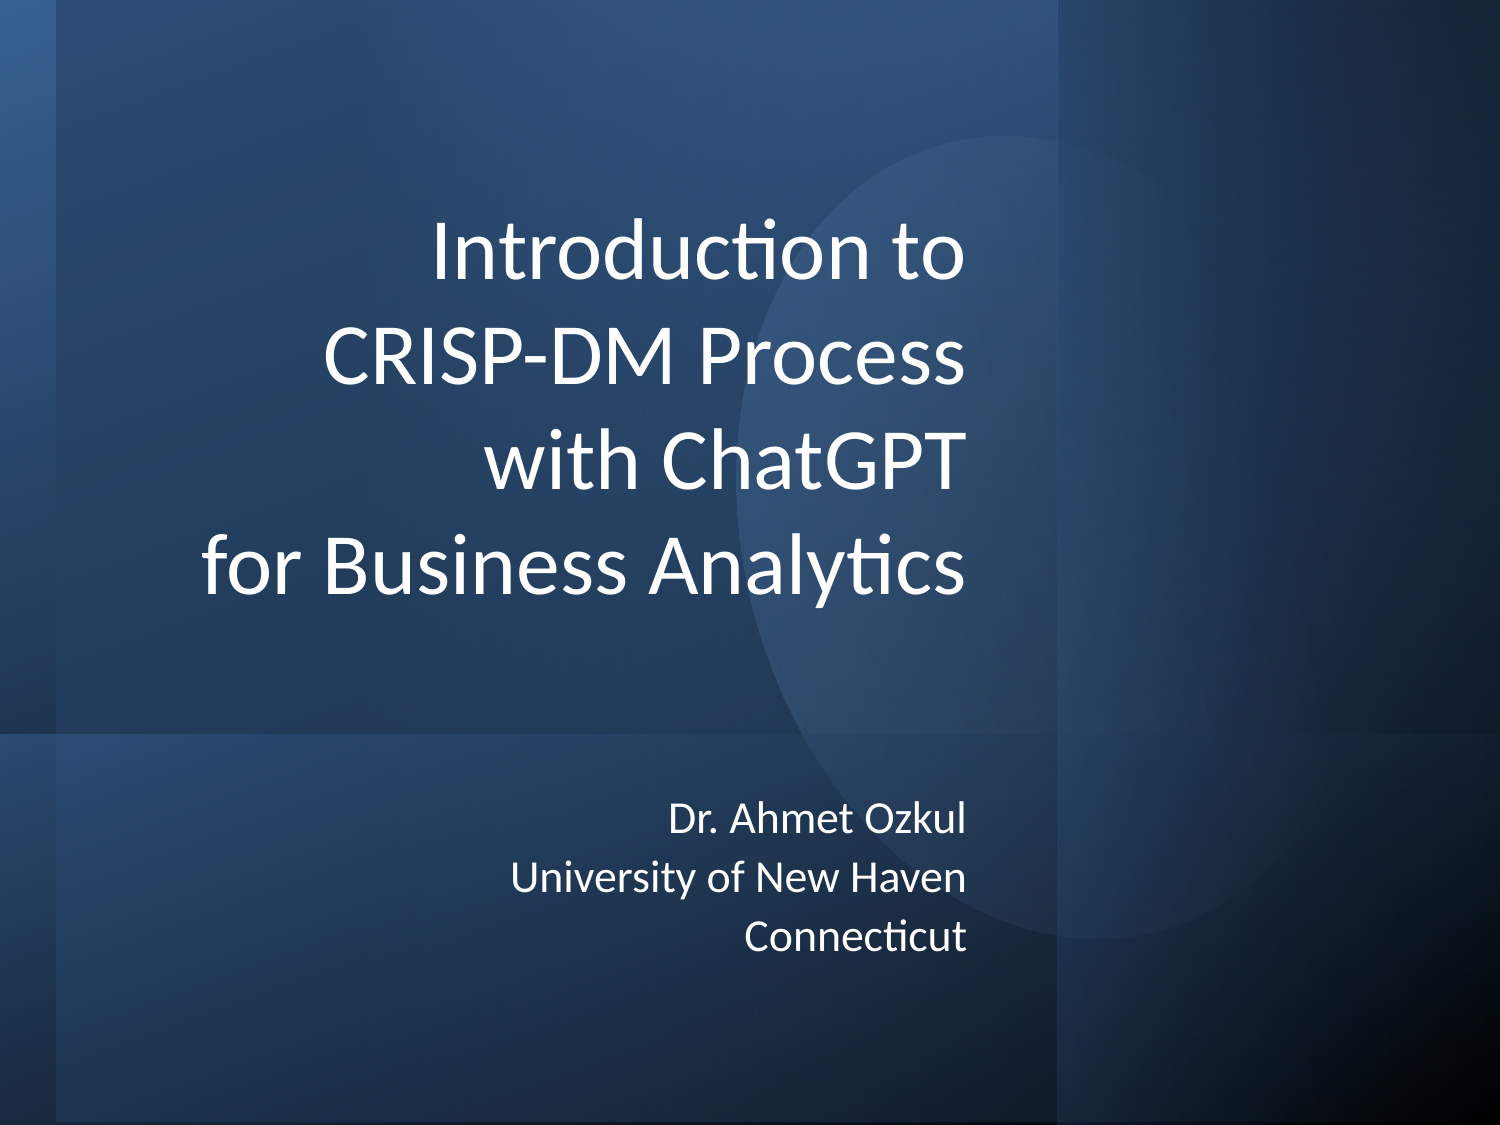

# Introduction to CRISP-DM Process with ChatGPT for Business Analytics

Dr. Ahmet Ozkul
University of New Haven
Connecticut